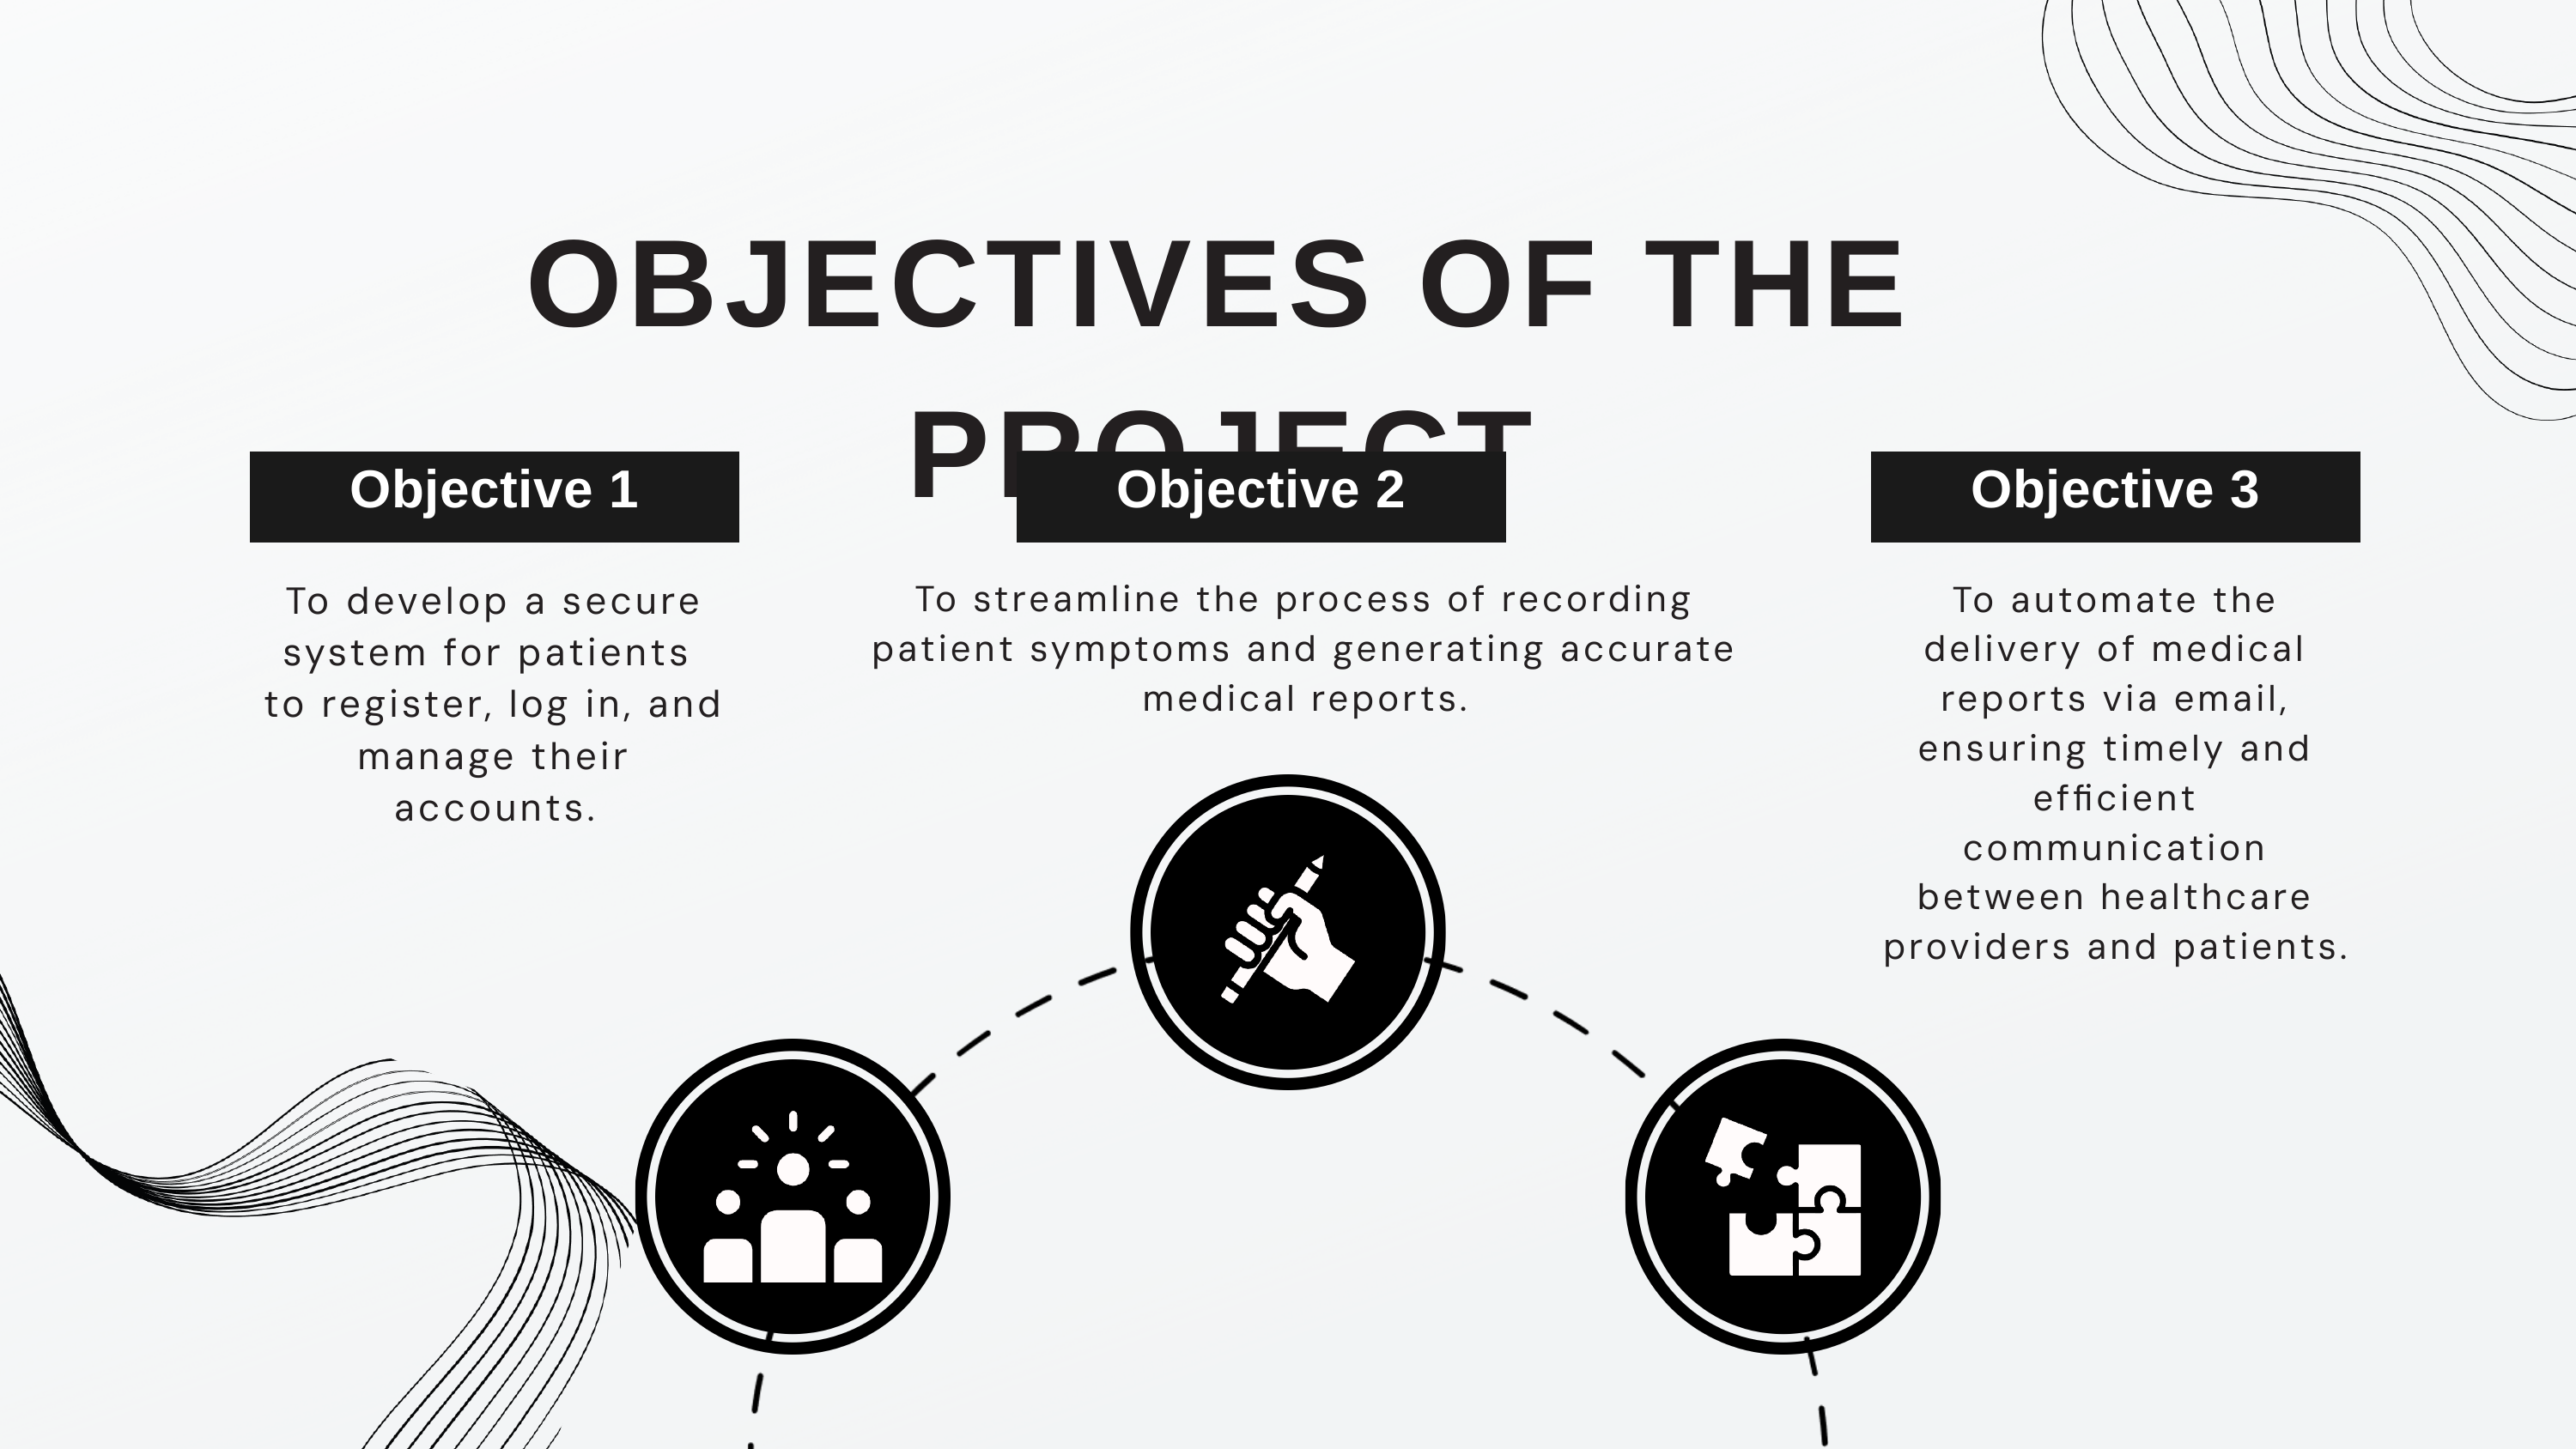

OBJECTIVES OF THE PROJECT

Objective 1

Objective 2

Objective 3
To streamline the process of recording patient symptoms and generating accurate medical reports.
To develop a secure system for patients  to register, log in, and manage their accounts.
To automate the delivery of medical reports via email, ensuring timely and efficient communication between healthcare providers and patients.